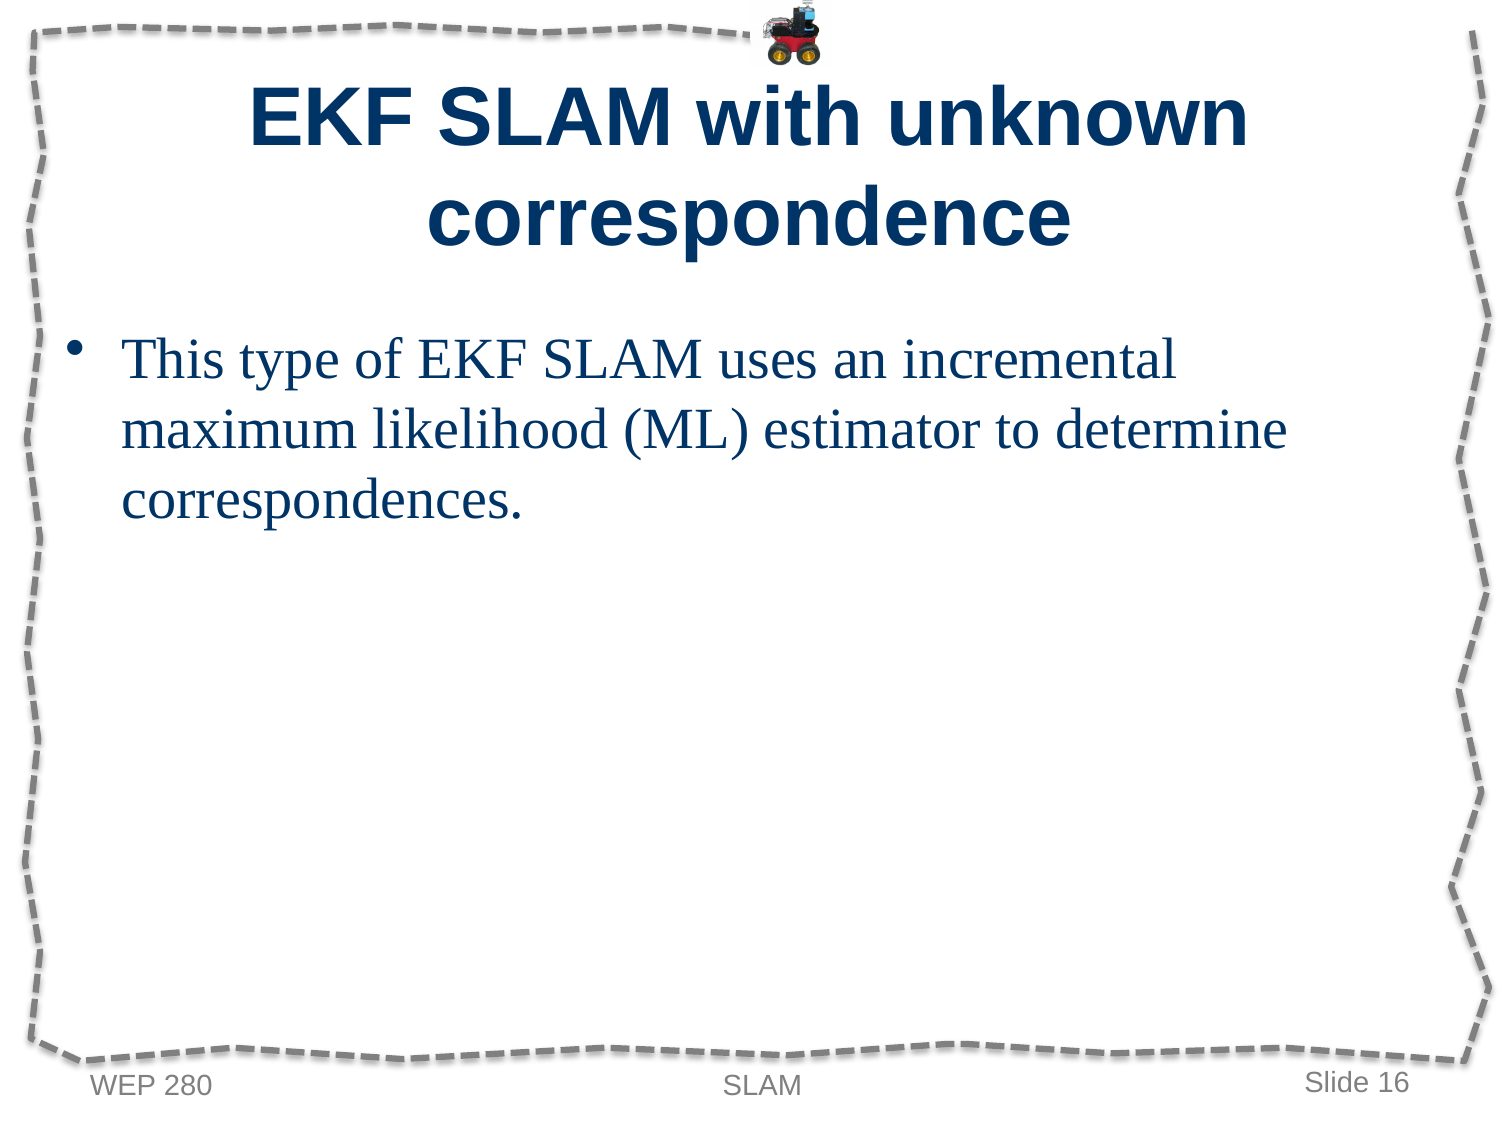

# EKF SLAM with unknown correspondence
This type of EKF SLAM uses an incremental maximum likelihood (ML) estimator to determine correspondences.

WEP 280
SLAM
Slide 16